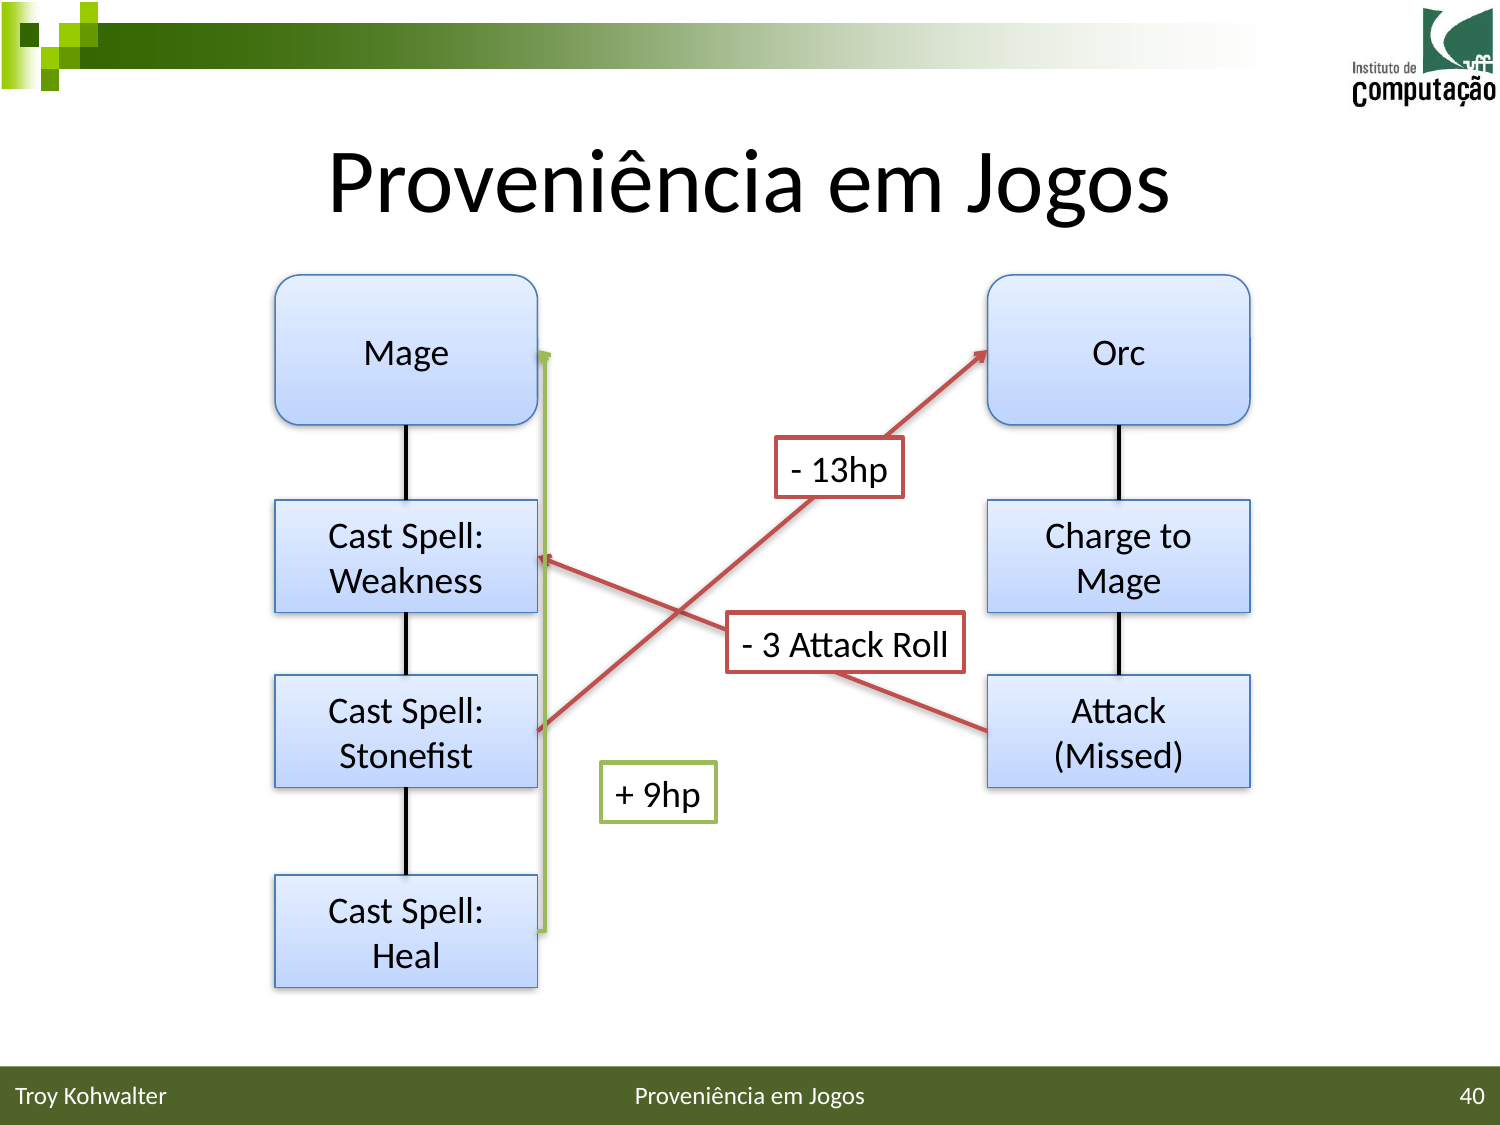

# Proveniência em Jogos
Mage
Orc
- 13hp
Cast Spell:
Weakness
Charge to Mage
- 3 Attack Roll
Cast Spell:
Stonefist
Attack (Missed)
+ 9hp
Cast Spell:
Heal
Troy Kohwalter
Proveniência em Jogos
40